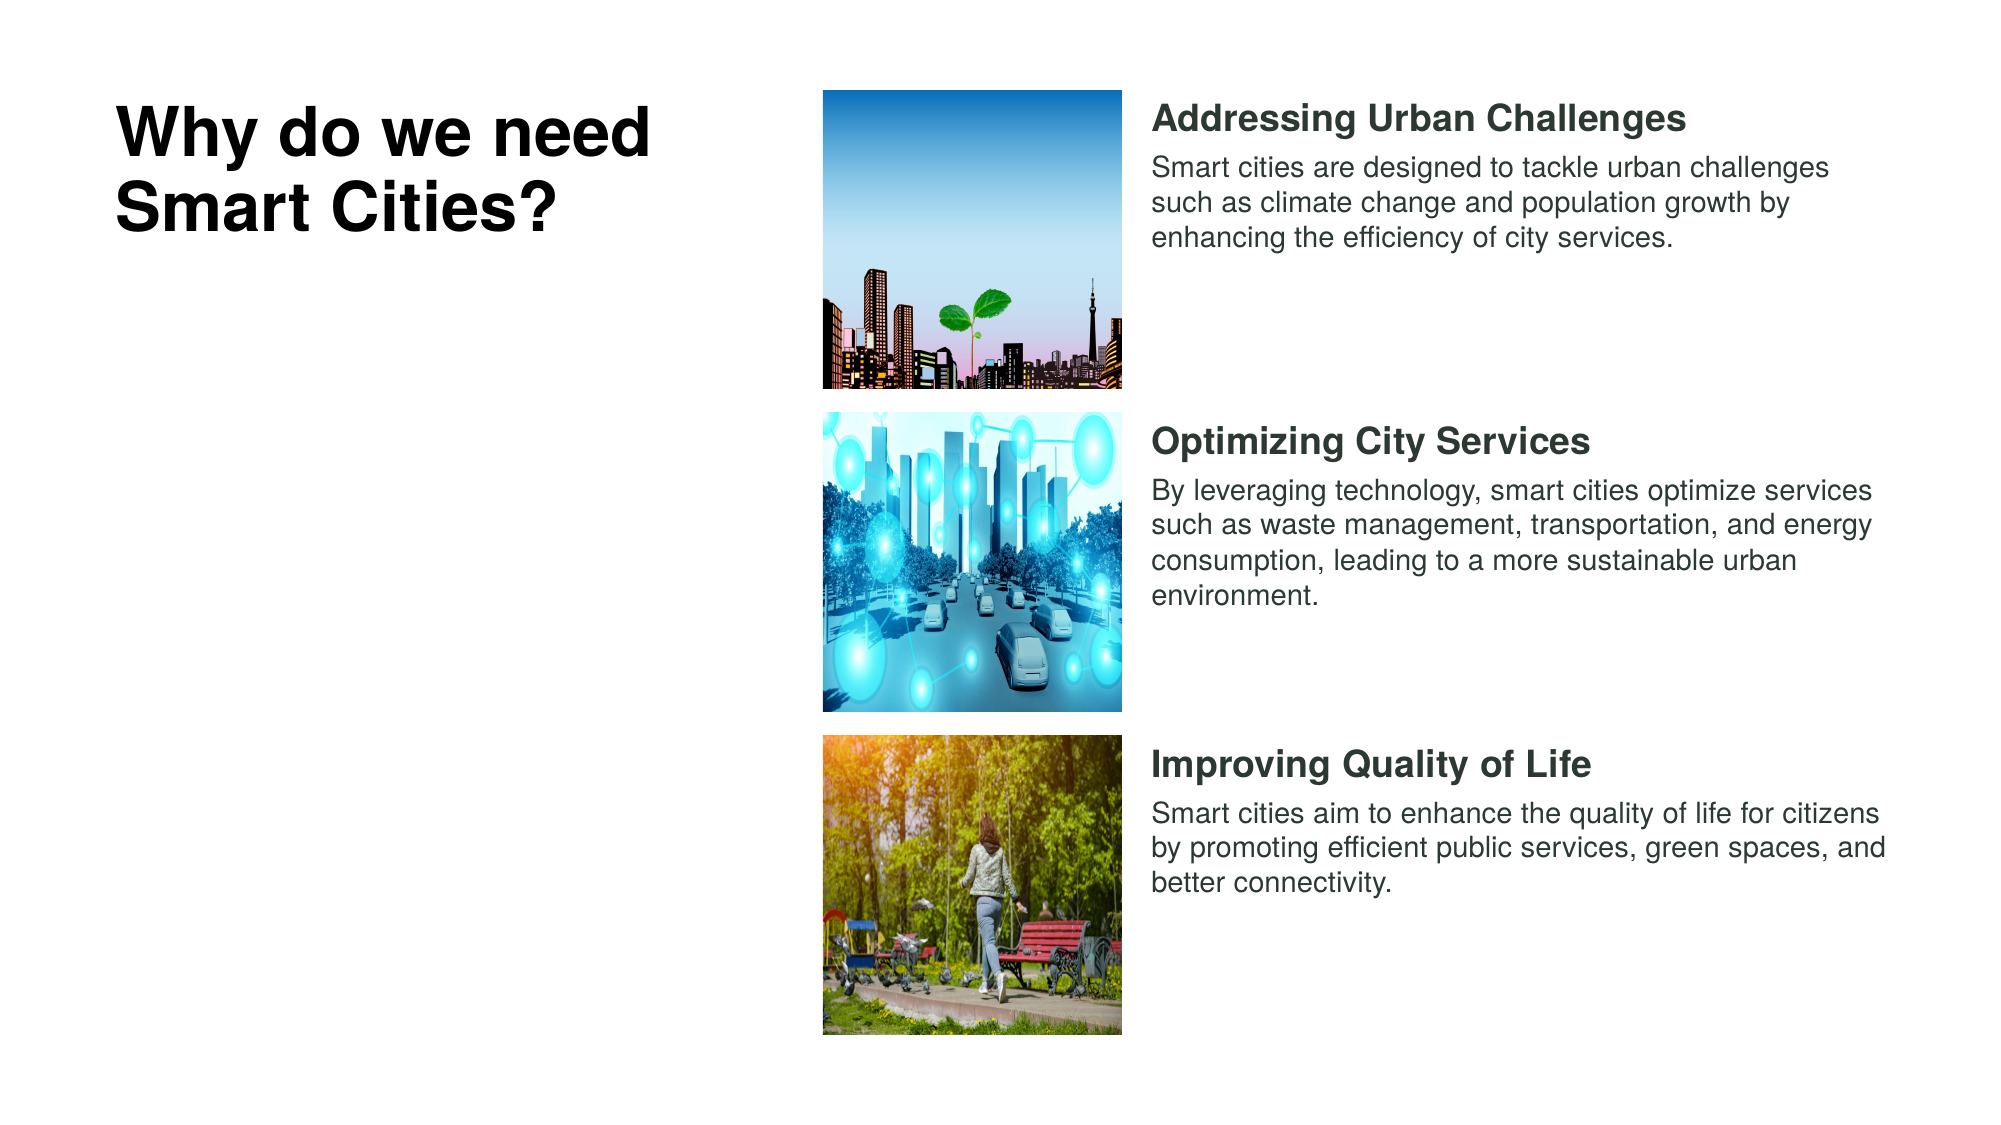

Addressing Urban Challenges
Smart cities are designed to tackle urban challenges such as climate change and population growth by enhancing the efficiency of city services.
Optimizing City Services
By leveraging technology, smart cities optimize services such as waste management, transportation, and energy consumption, leading to a more sustainable urban environment.
Improving Quality of Life
Smart cities aim to enhance the quality of life for citizens by promoting efficient public services, green spaces, and better connectivity.
# Why do we need Smart Cities?